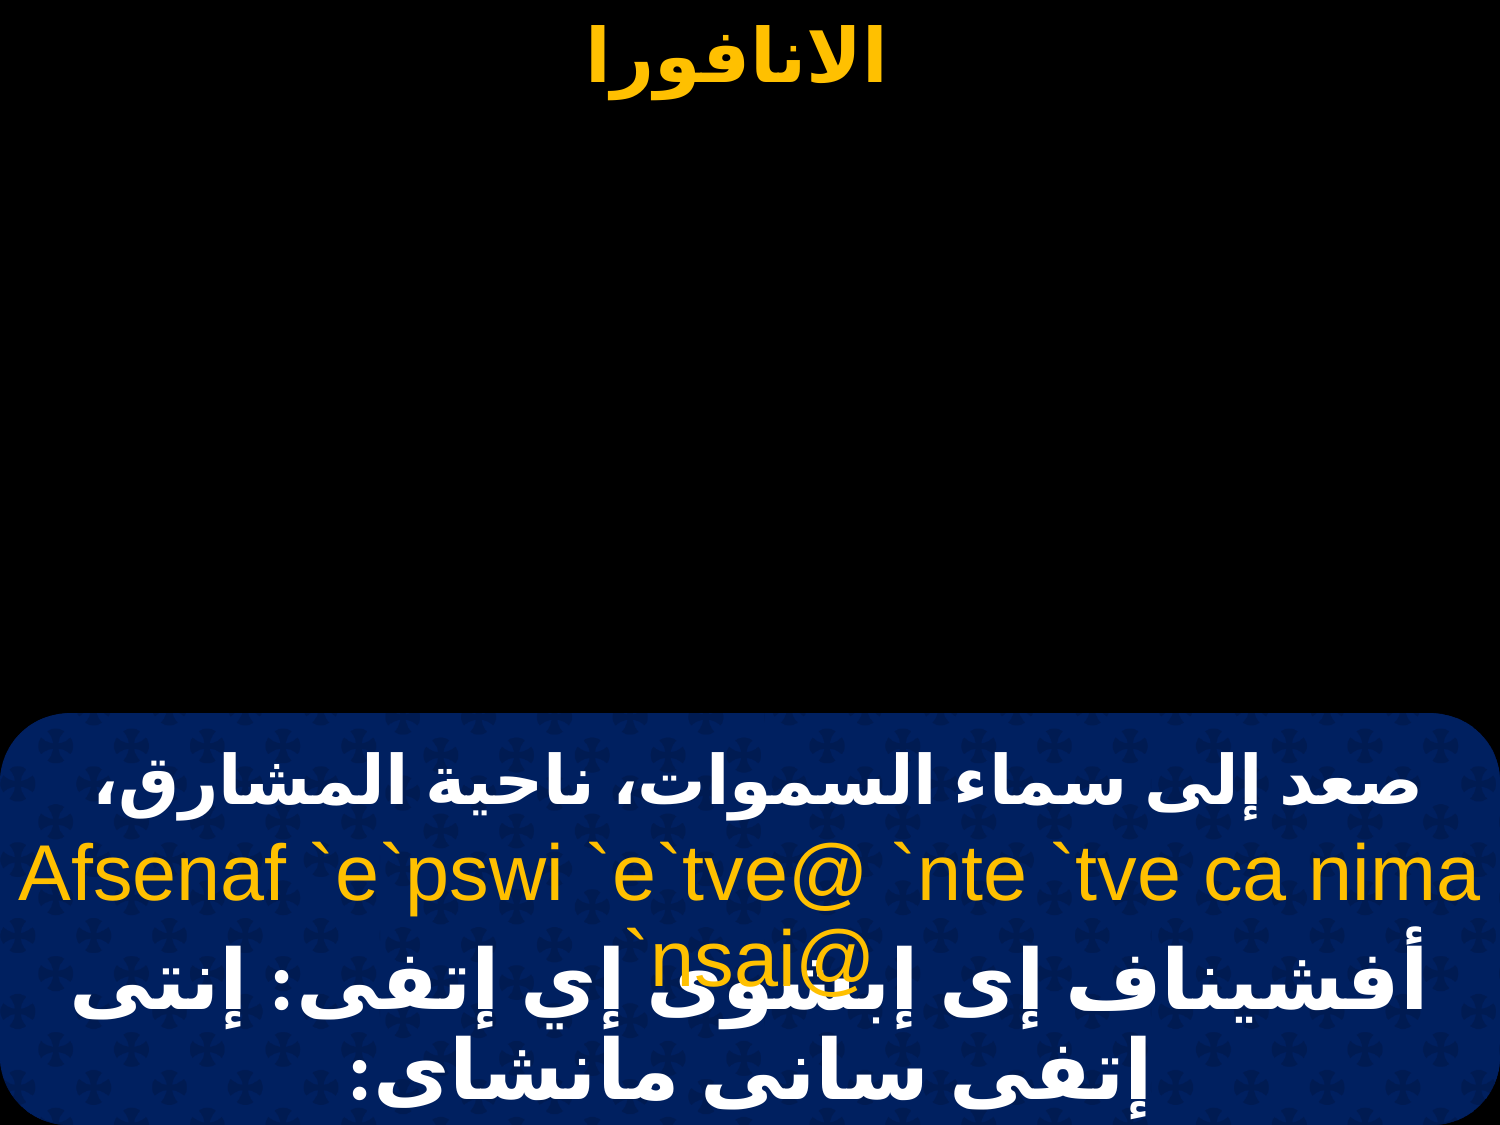

# صعد إلى سماء السموات، ناحية المشارق،
Afsenaf `e`pswi `e`tve@ `nte `tve ca nima `nsai@
أفشيناف إى إبشوى إي إتفى: إنتى إتفى سانى مانشاى: